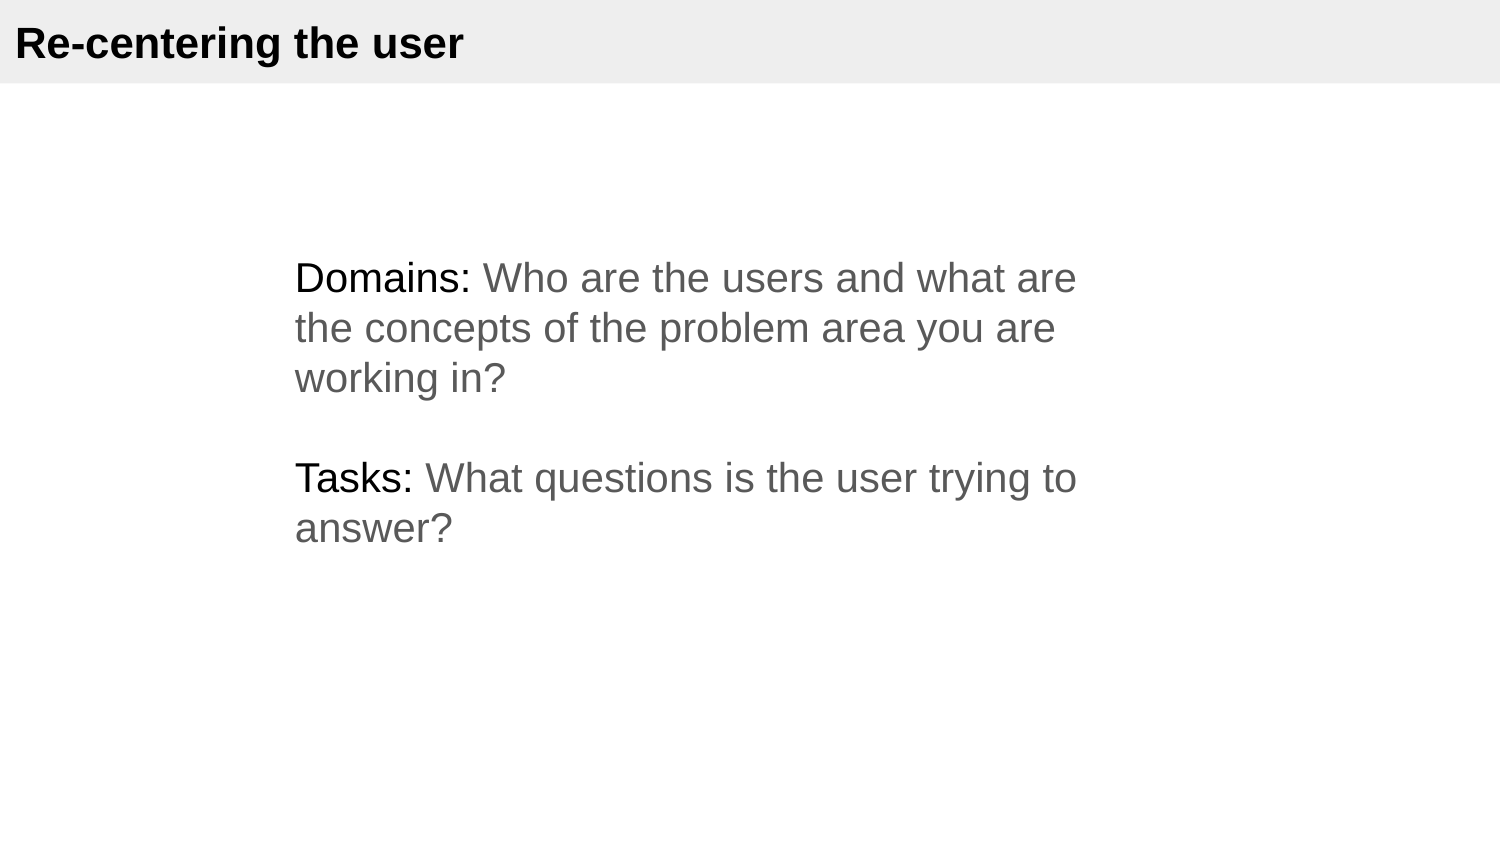

Re-centering the user

Domains: Who are the users and what are the concepts of the problem area you are working in?

Tasks: What questions is the user trying to answer?